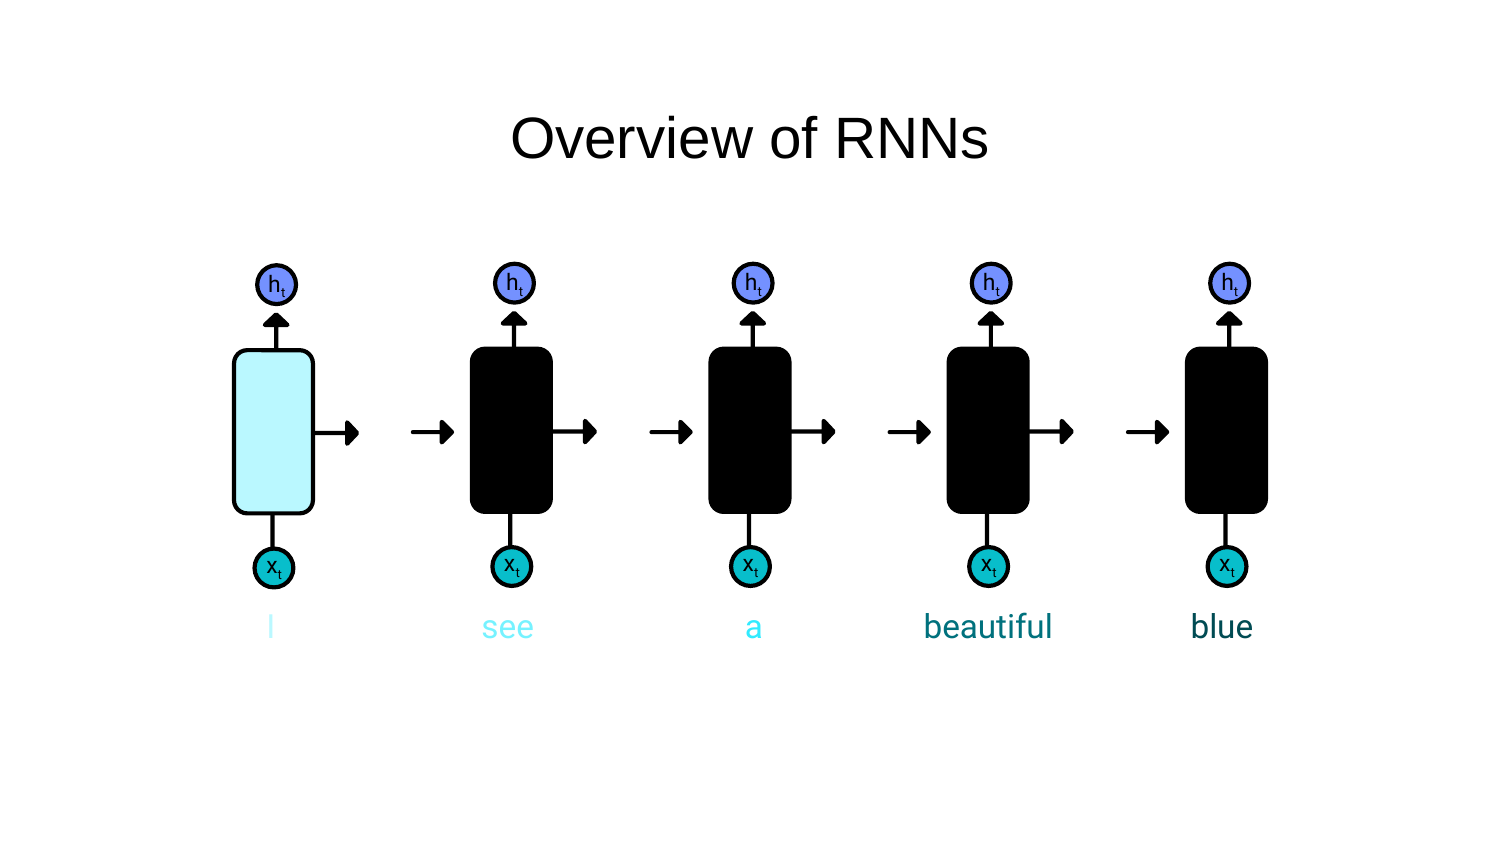

Overview of RNNs
ht

xt

ht

xt

ht

xt

ht

xt

ht

xt

I
a
beautiful
blue
see